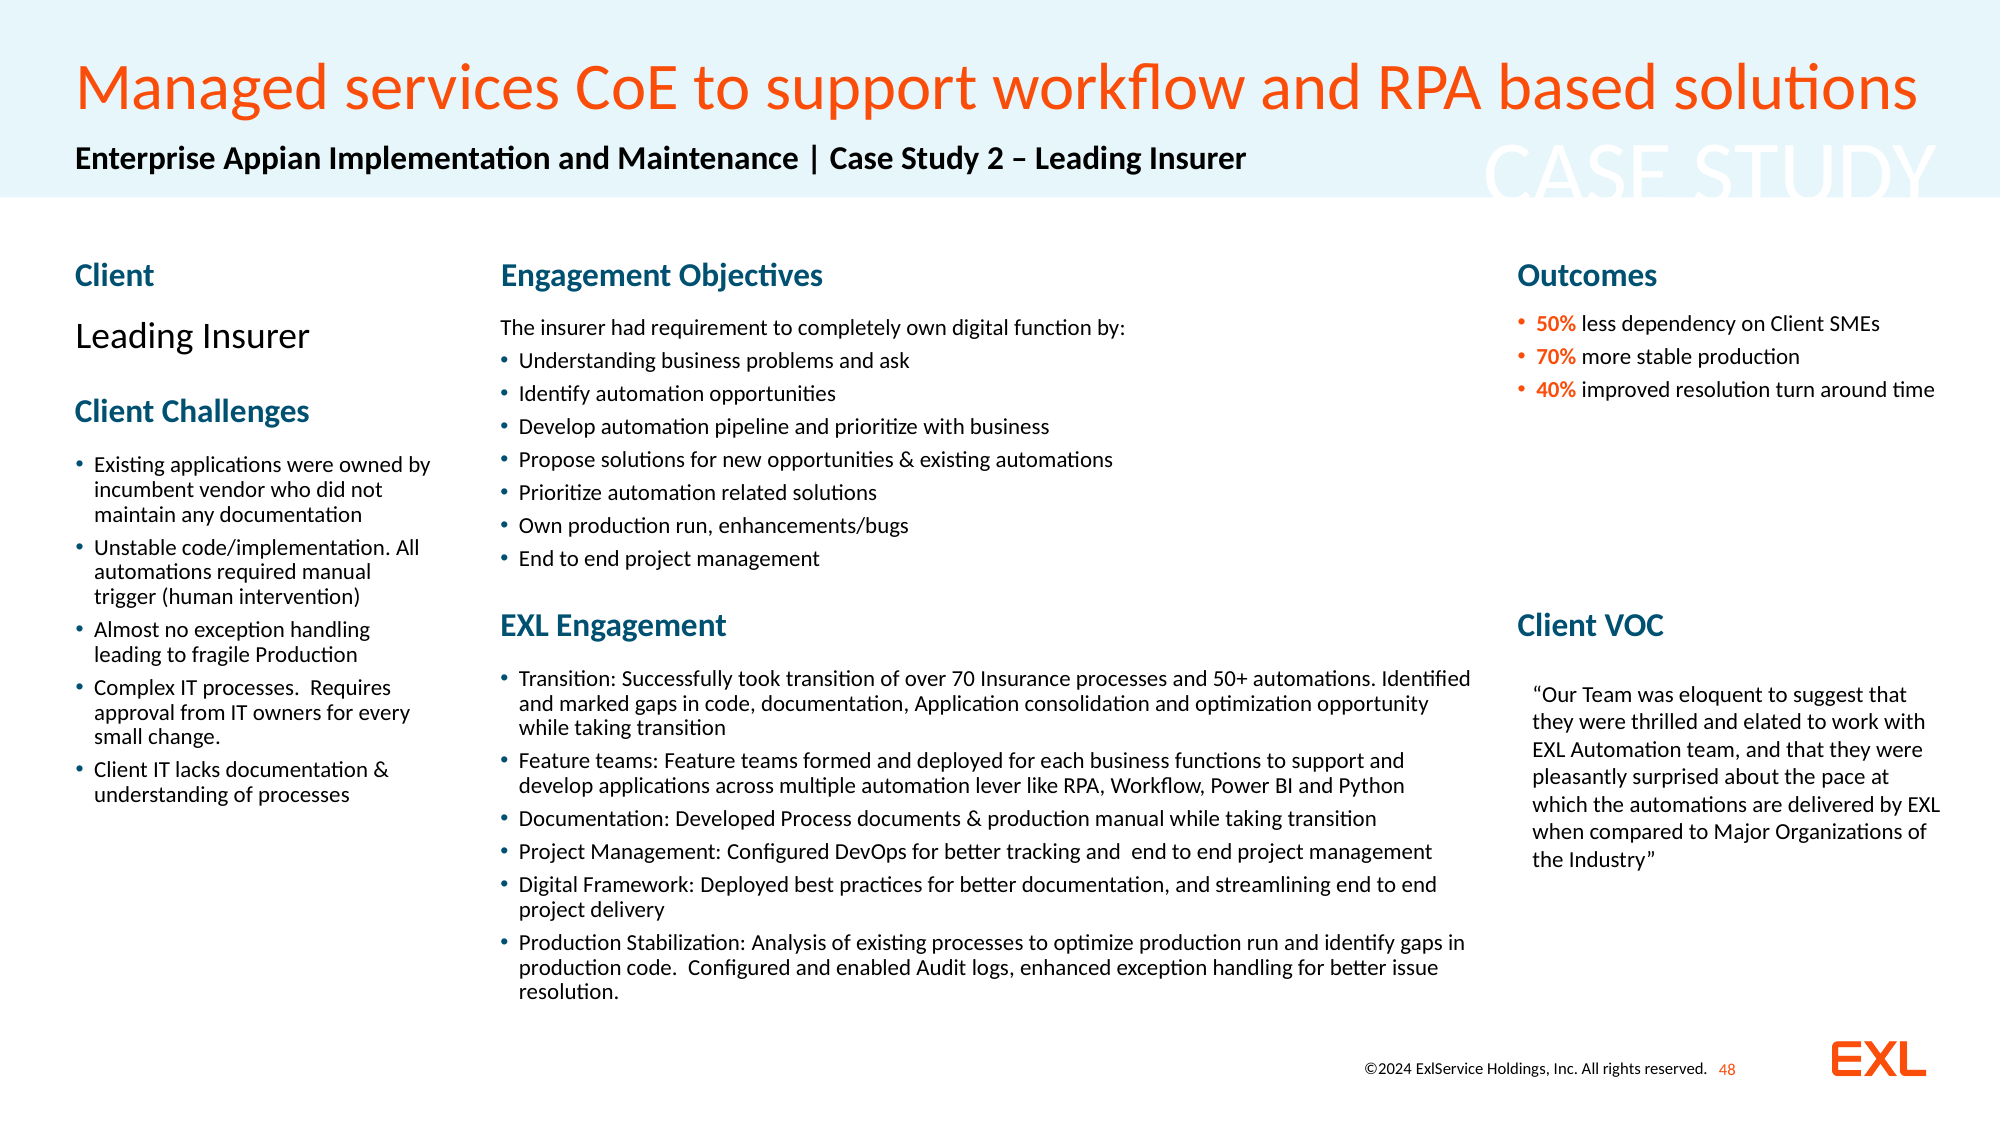

Managed services CoE to support workflow and RPA based solutions
Enterprise Appian Implementation and Maintenance | Case Study 2 – Leading Insurer
Client
Engagement Objectives
Outcomes
50% less dependency on Client SMEs
70% more stable production
40% improved resolution turn around time
Leading Insurer
The insurer had requirement to completely own digital function by:
Understanding business problems and ask
Identify automation opportunities
Develop automation pipeline and prioritize with business
Propose solutions for new opportunities & existing automations
Prioritize automation related solutions
Own production run, enhancements/bugs
End to end project management
Client Challenges
Existing applications were owned by incumbent vendor who did not maintain any documentation
Unstable code/implementation. All automations required manual trigger (human intervention)
Almost no exception handling leading to fragile Production
Complex IT processes.  Requires approval from IT owners for every small change.
Client IT lacks documentation & understanding of processes
Client VOC
EXL Engagement
Transition: Successfully took transition of over 70 Insurance processes and 50+ automations. Identified and marked gaps in code, documentation, Application consolidation and optimization opportunity while taking transition
Feature teams: Feature teams formed and deployed for each business functions to support and develop applications across multiple automation lever like RPA, Workflow, Power BI and Python
Documentation: Developed Process documents & production manual while taking transition
Project Management: Configured DevOps for better tracking and  end to end project management
Digital Framework: Deployed best practices for better documentation, and streamlining end to end project delivery
Production Stabilization: Analysis of existing processes to optimize production run and identify gaps in production code.  Configured and enabled Audit logs, enhanced exception handling for better issue resolution.
“Our Team was eloquent to suggest that they were thrilled and elated to work with EXL Automation team, and that they were pleasantly surprised about the pace at which the automations are delivered by EXL when compared to Major Organizations of the Industry”